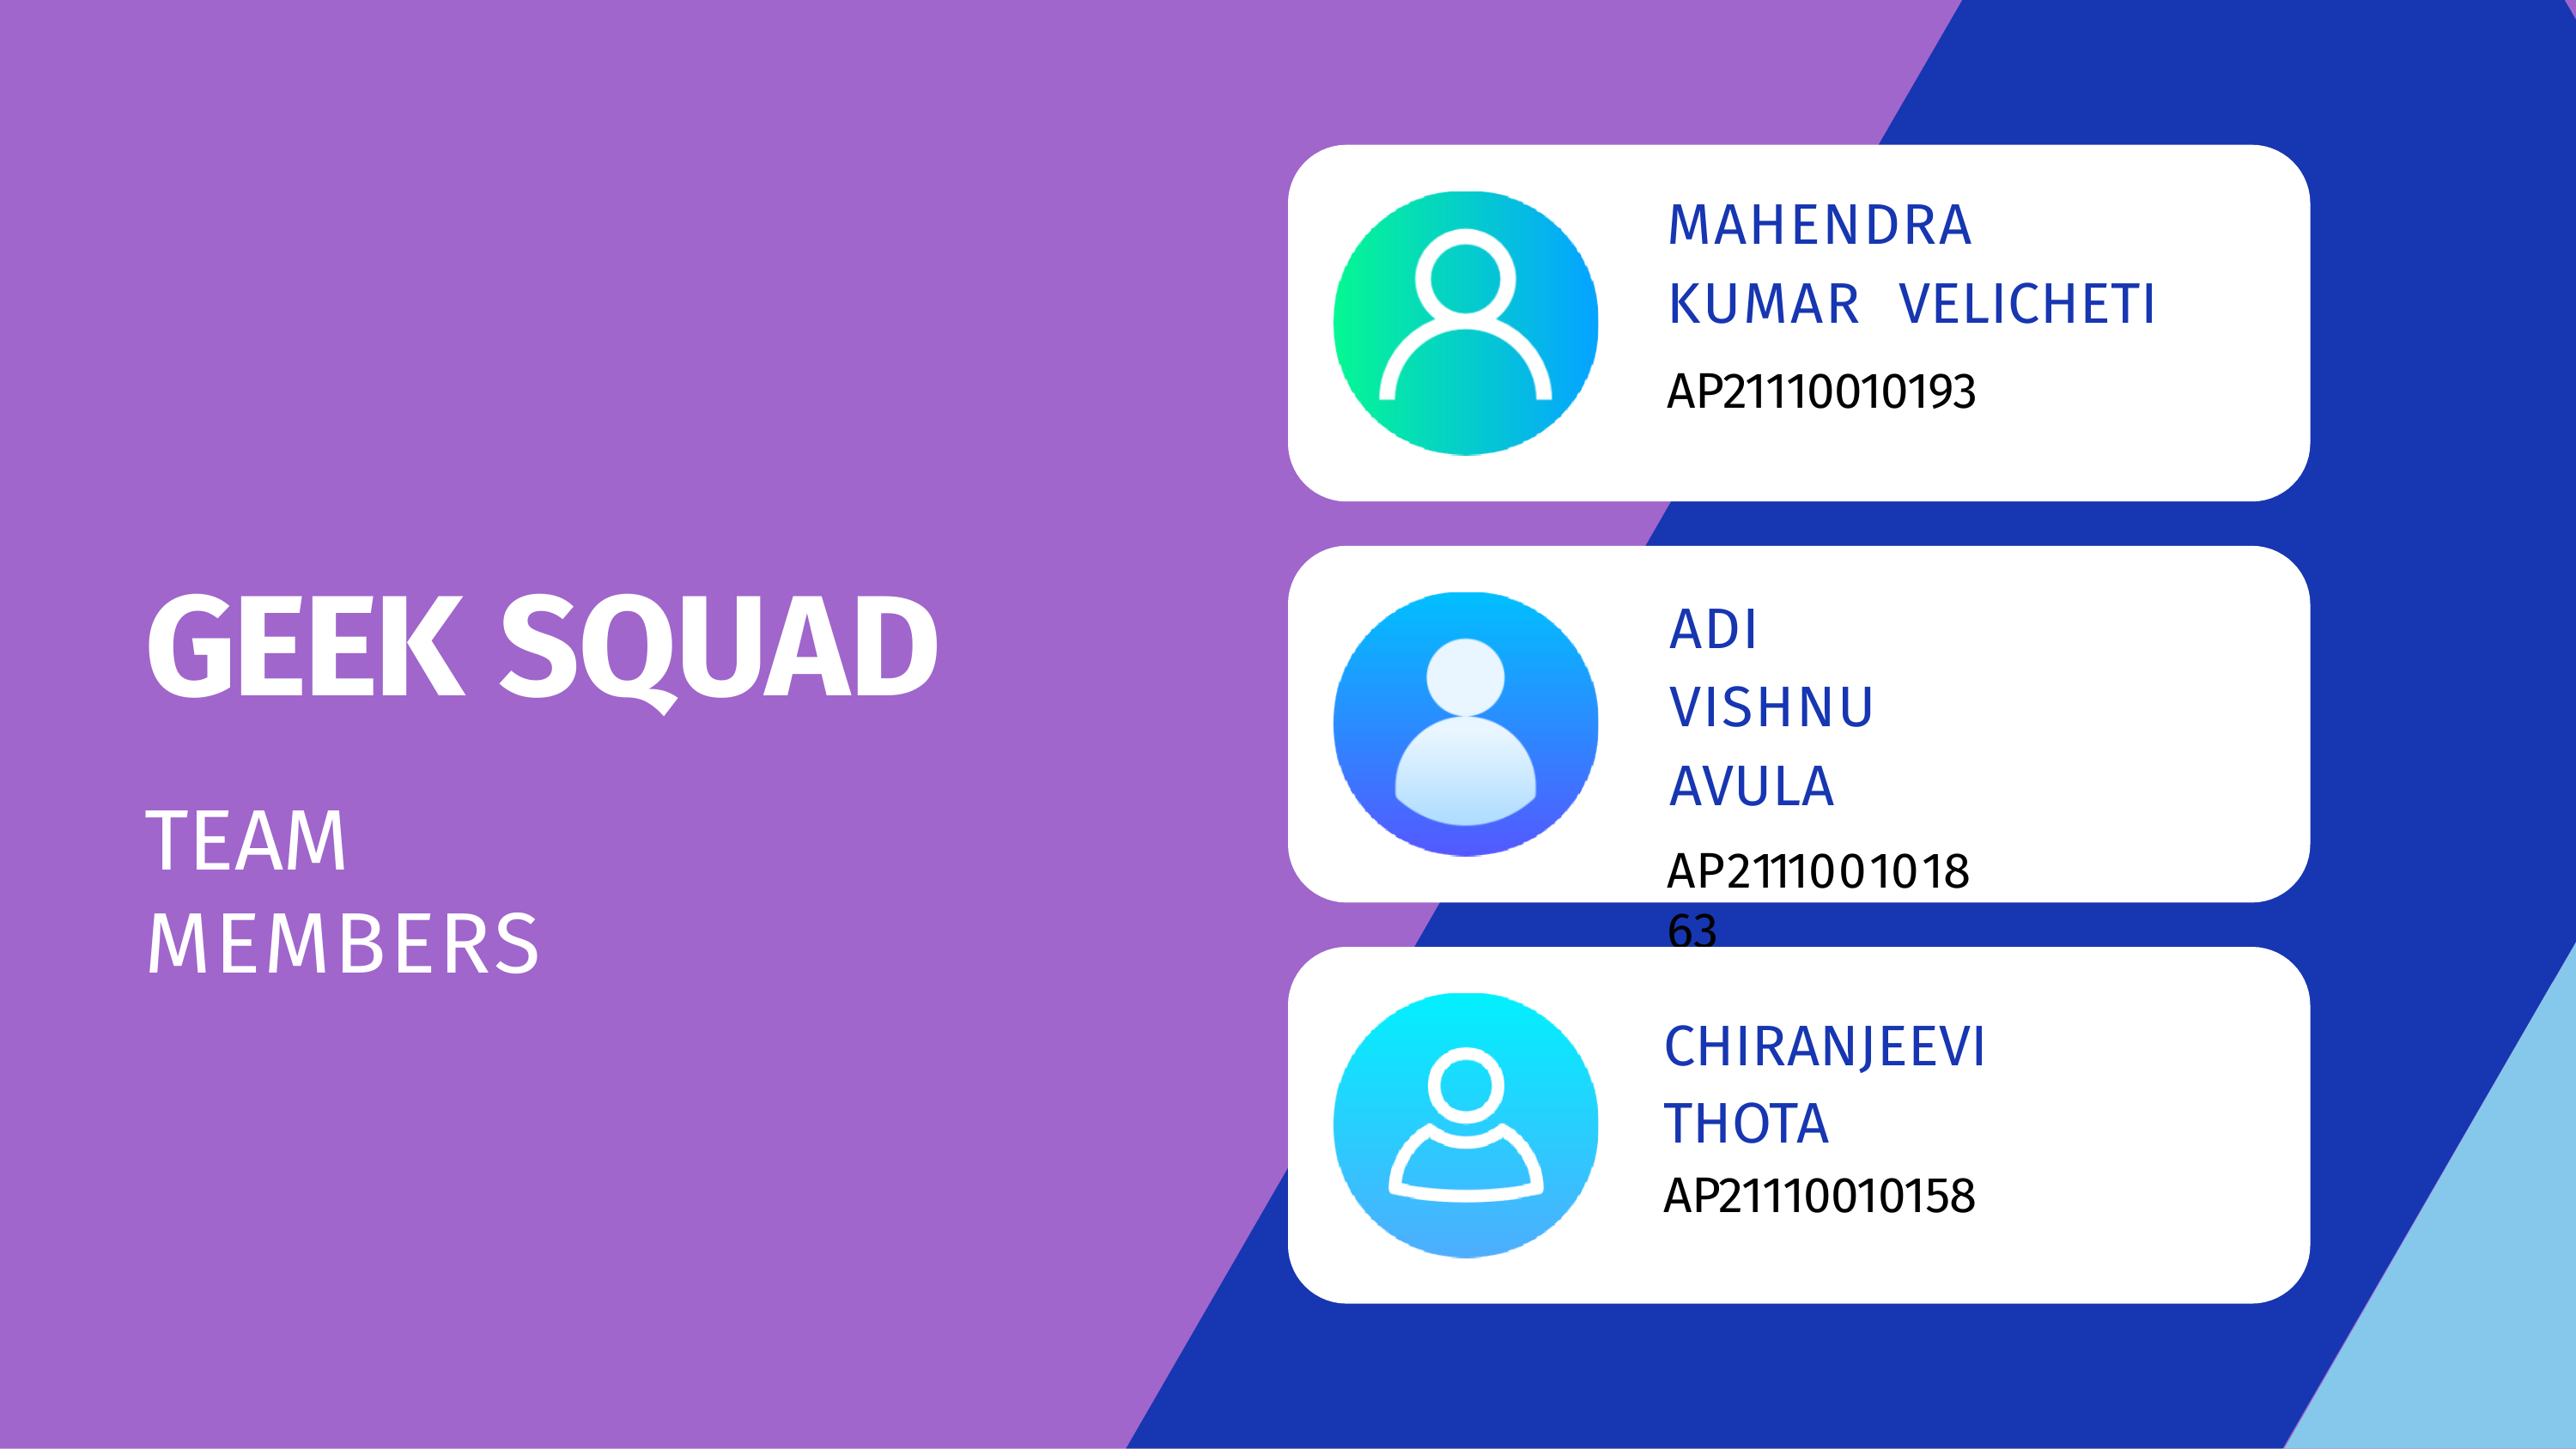

MAHENDRA KUMAR  VELICHETI
AP21110010193

# GEEK SQUAD
ADI VISHNU  AVULA
AP211100101863
TEAM MEMBERS

CHIRANJEEVI  THOTA  AP21110010158